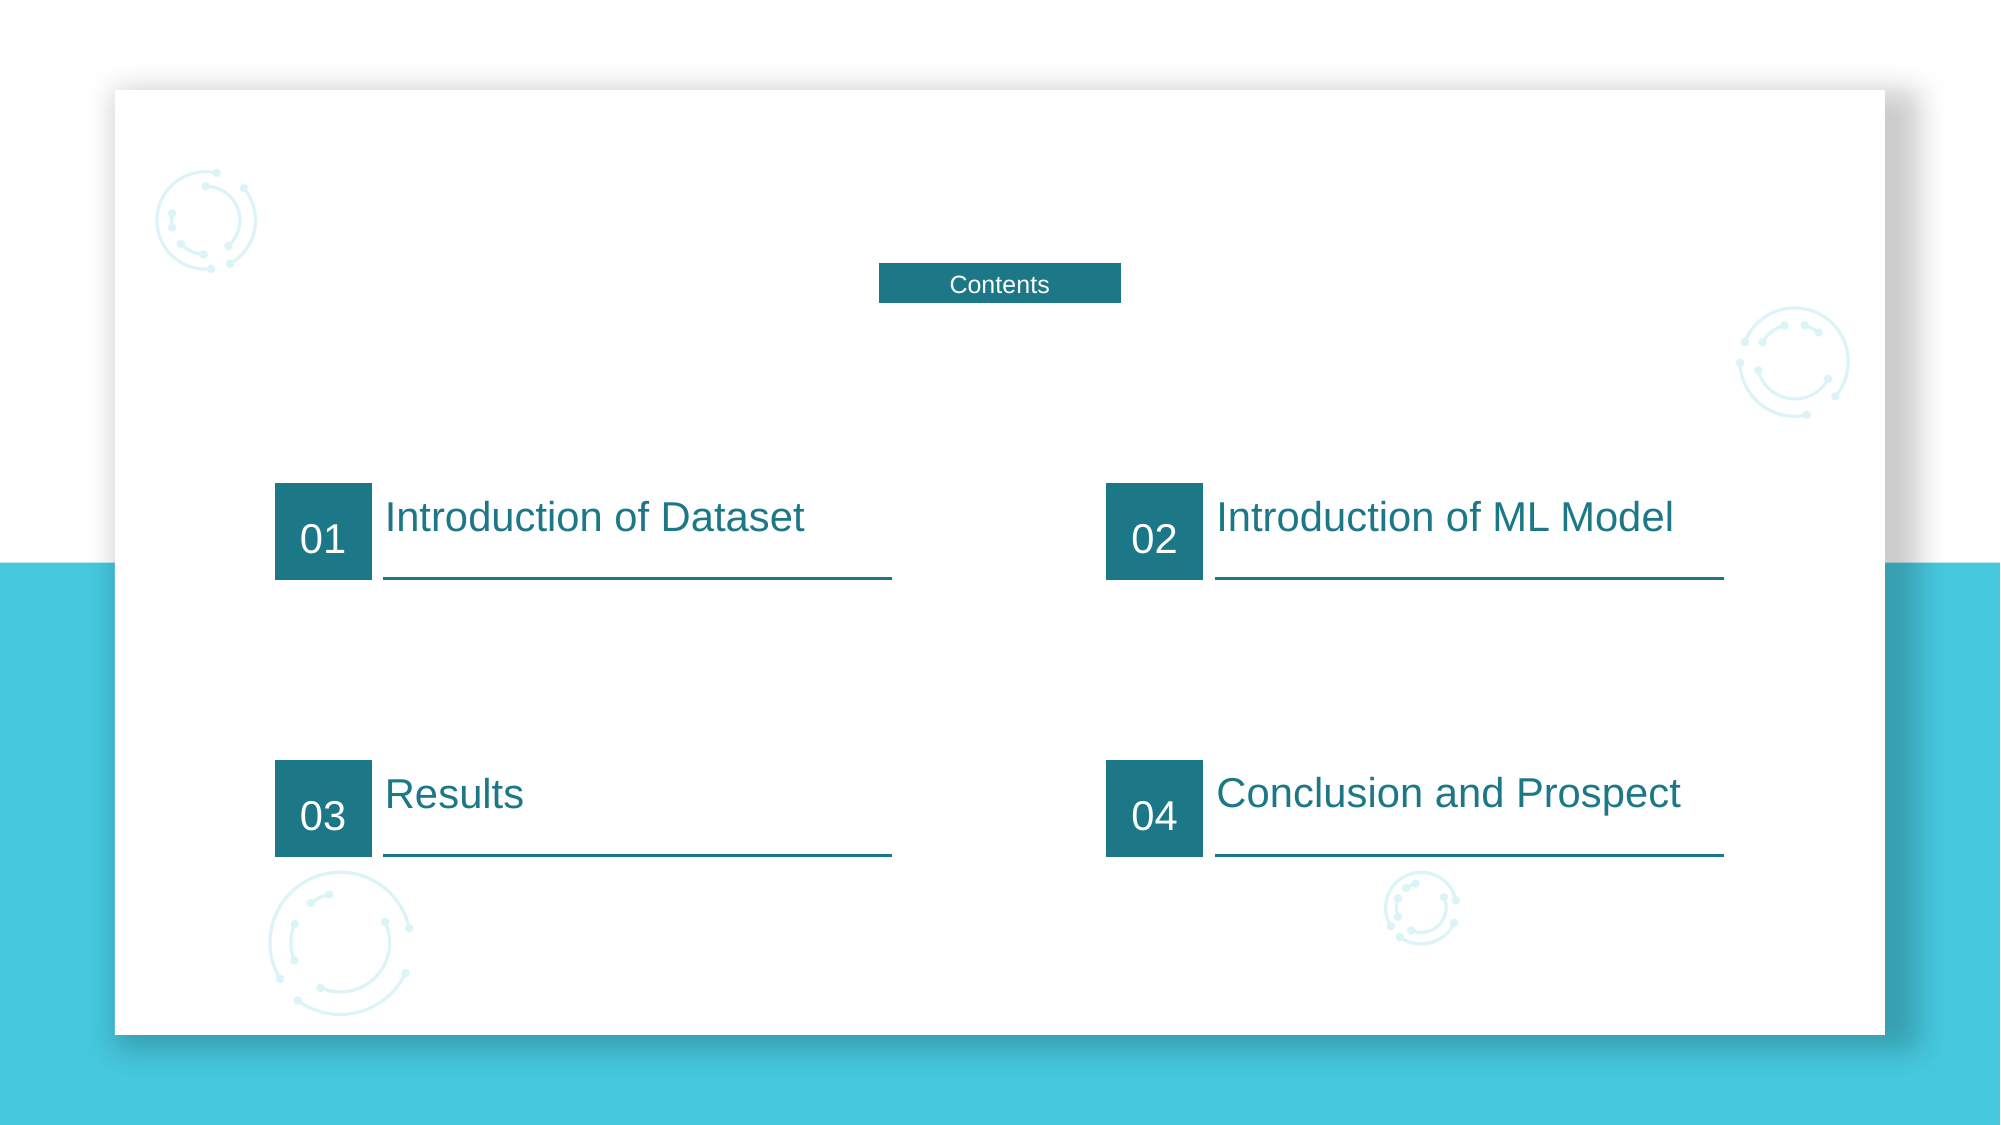

Contents

Introduction of Dataset
Introduction of ML Model

01

02

Conclusion and Prospect
Results

03

04